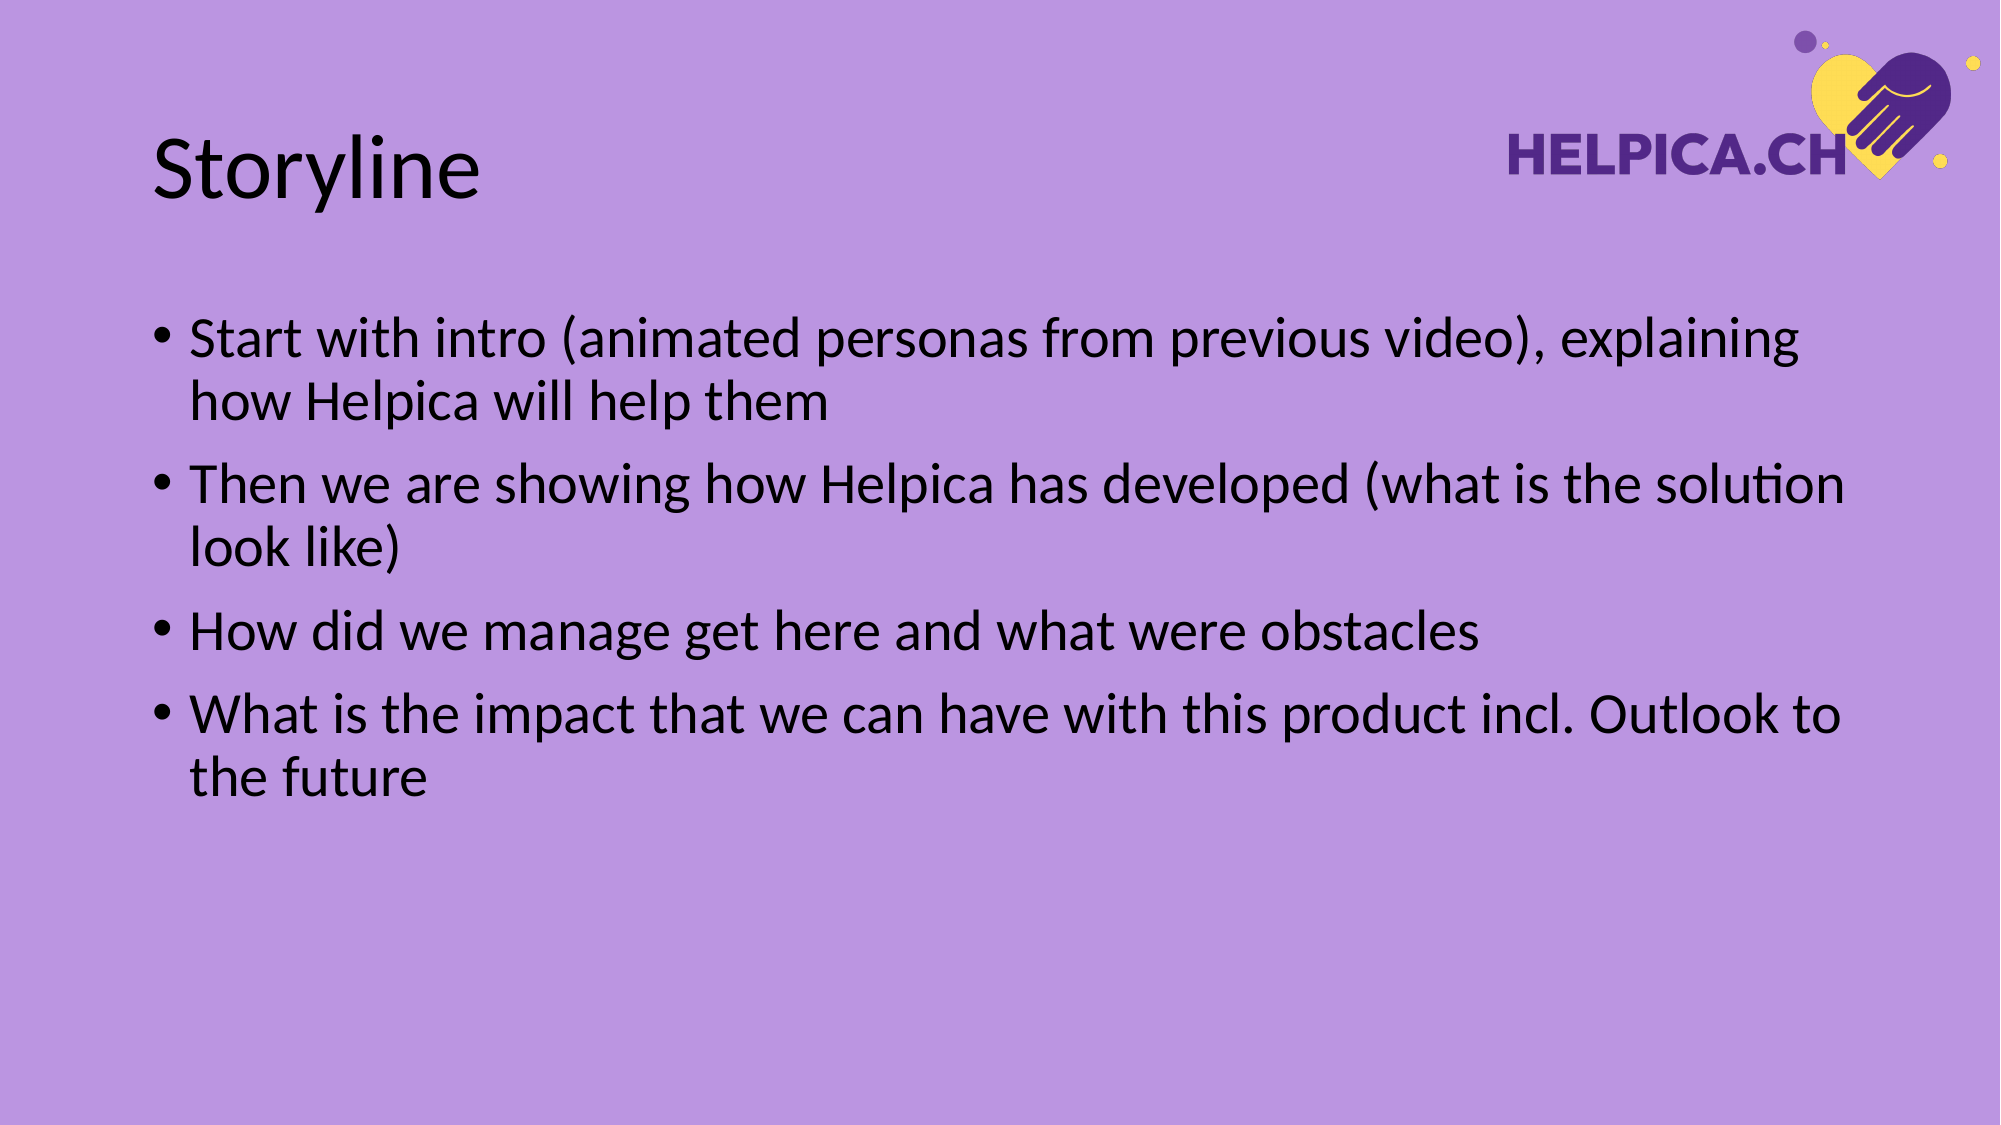

# Storyline
Start with intro (animated personas from previous video), explaining how Helpica will help them
Then we are showing how Helpica has developed (what is the solution look like)
How did we manage get here and what were obstacles
What is the impact that we can have with this product incl. Outlook to the future